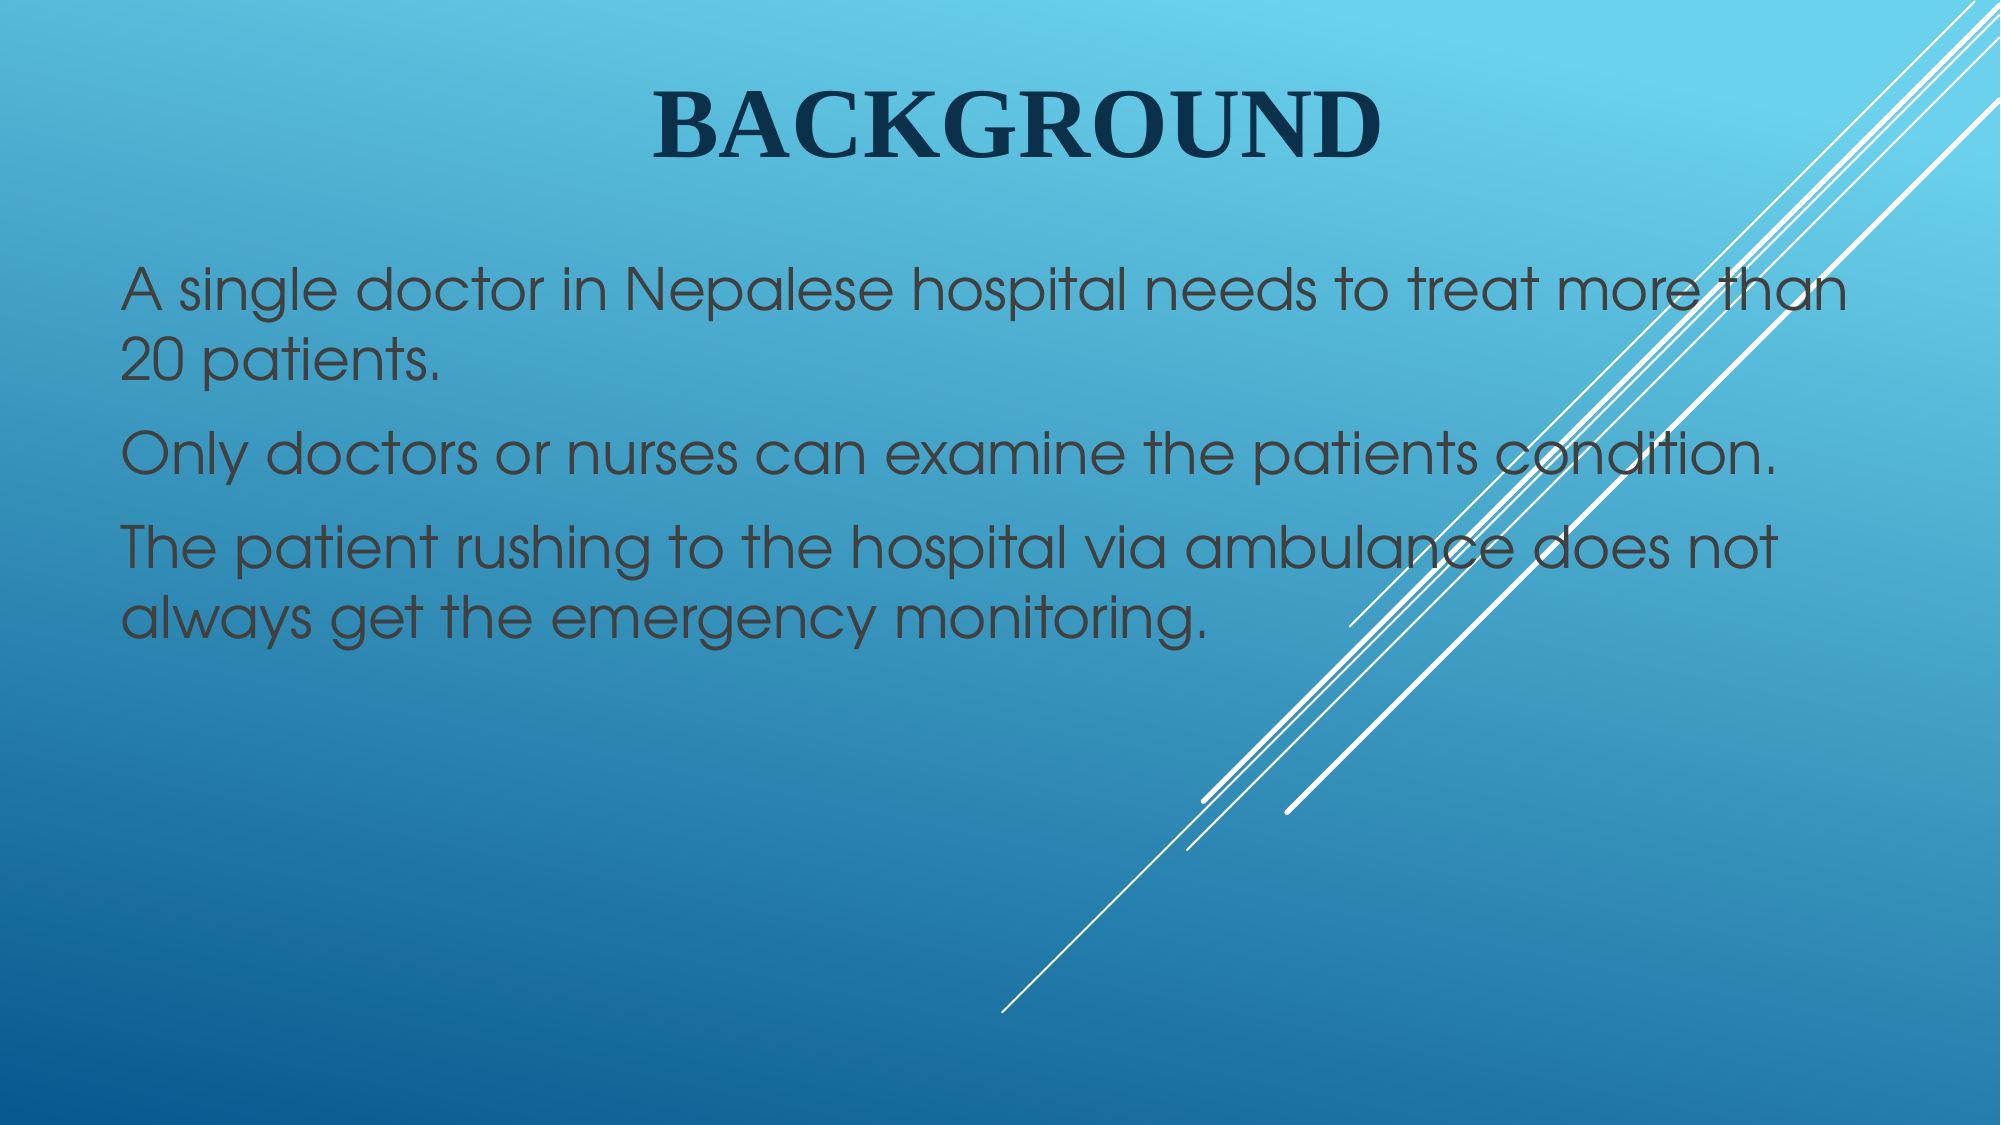

# Background
A single doctor in Nepalese hospital needs to treat more than 20 patients.
Only doctors or nurses can examine the patients condition.
The patient rushing to the hospital via ambulance does not always get the emergency monitoring.